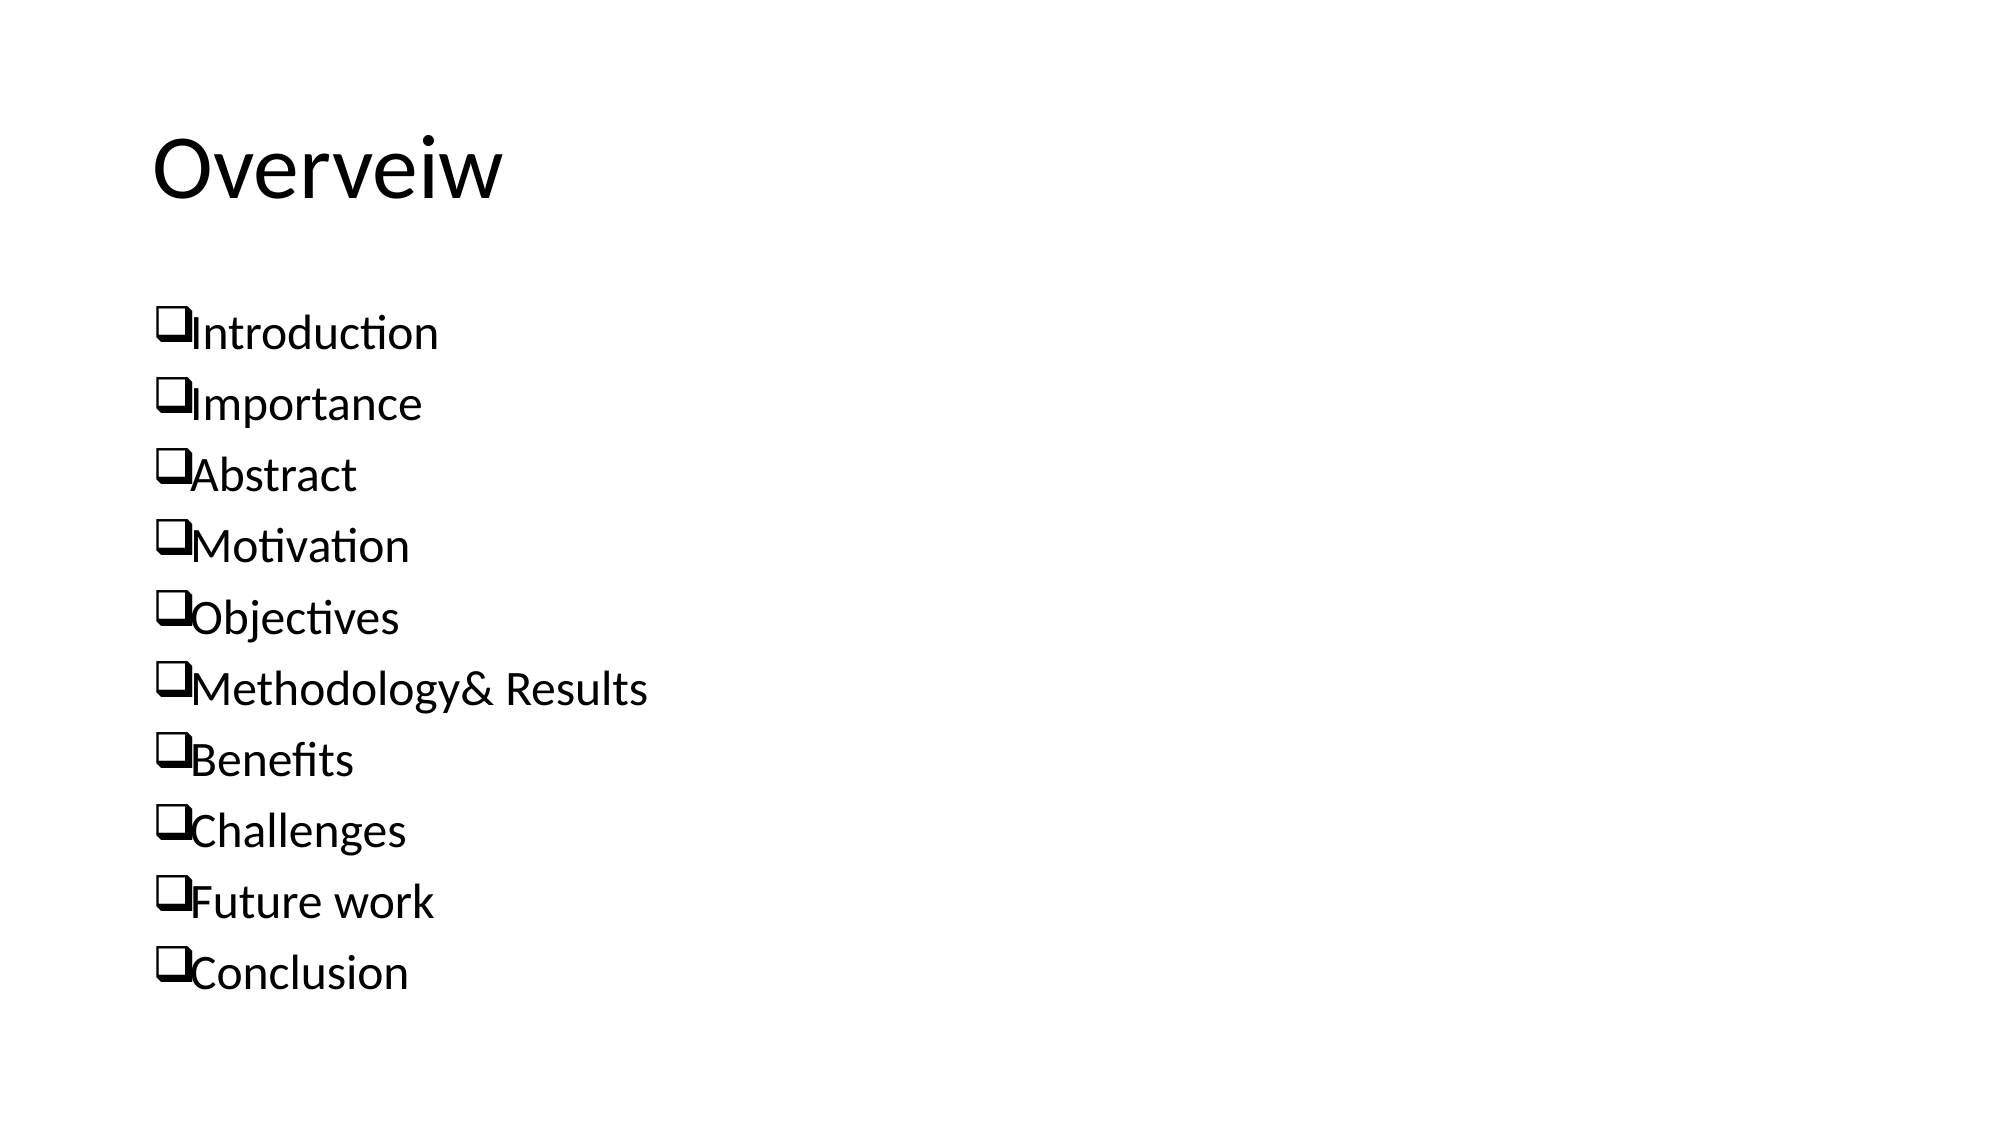

# Overveiw
Introduction
Importance
Abstract
Motivation
Objectives
Methodology& Results
Benefits
Challenges
Future work
Conclusion